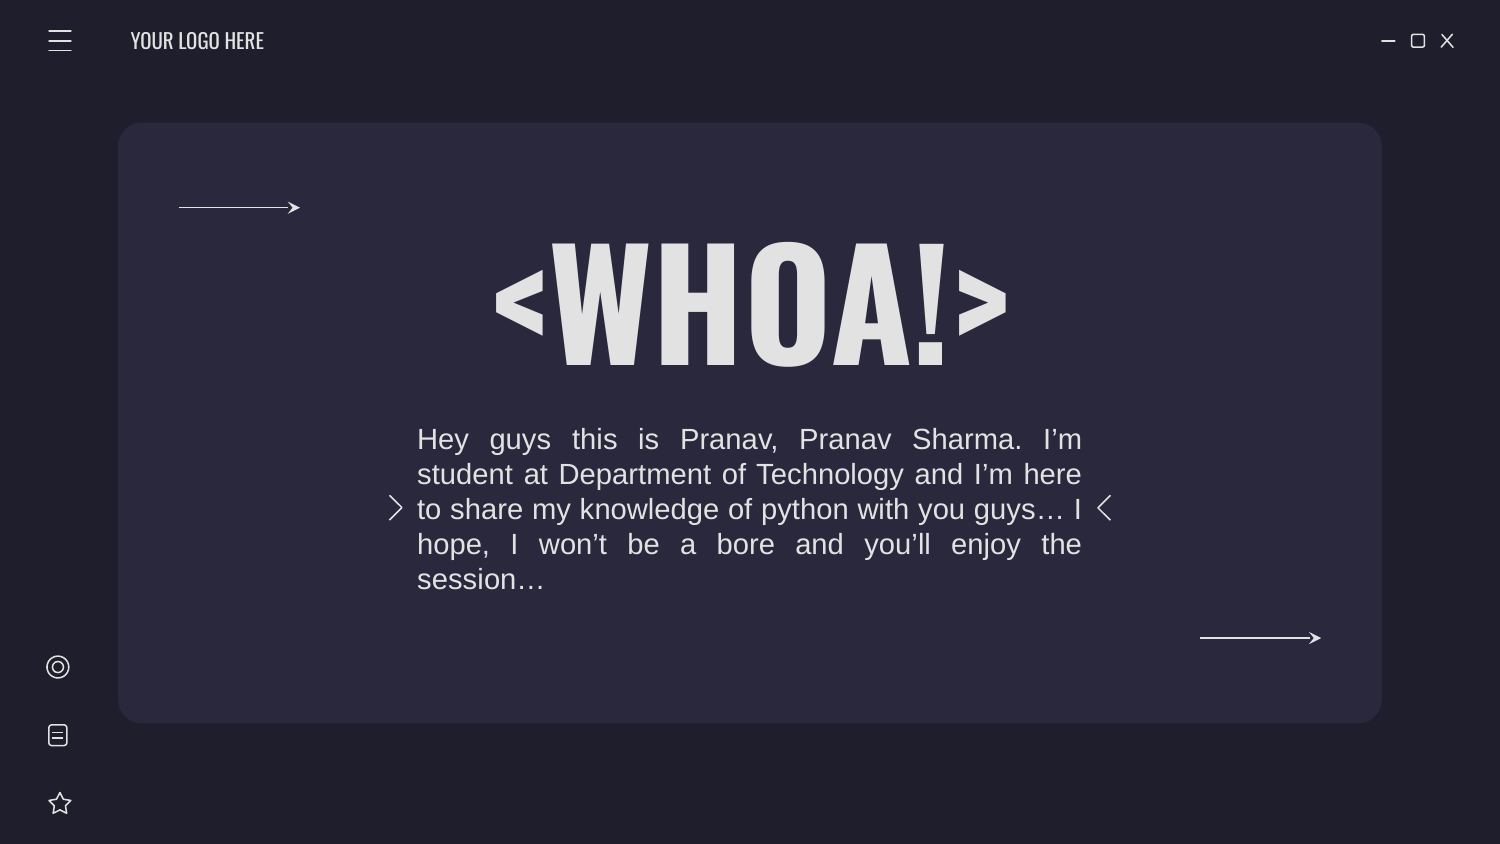

YOUR LOGO HERE

# <WHOA!>
Hey guys this is Pranav, Pranav Sharma. I’m student at Department of Technology and I’m here to share my knowledge of python with you guys… I hope, I won’t be a bore and you’ll enjoy the session…